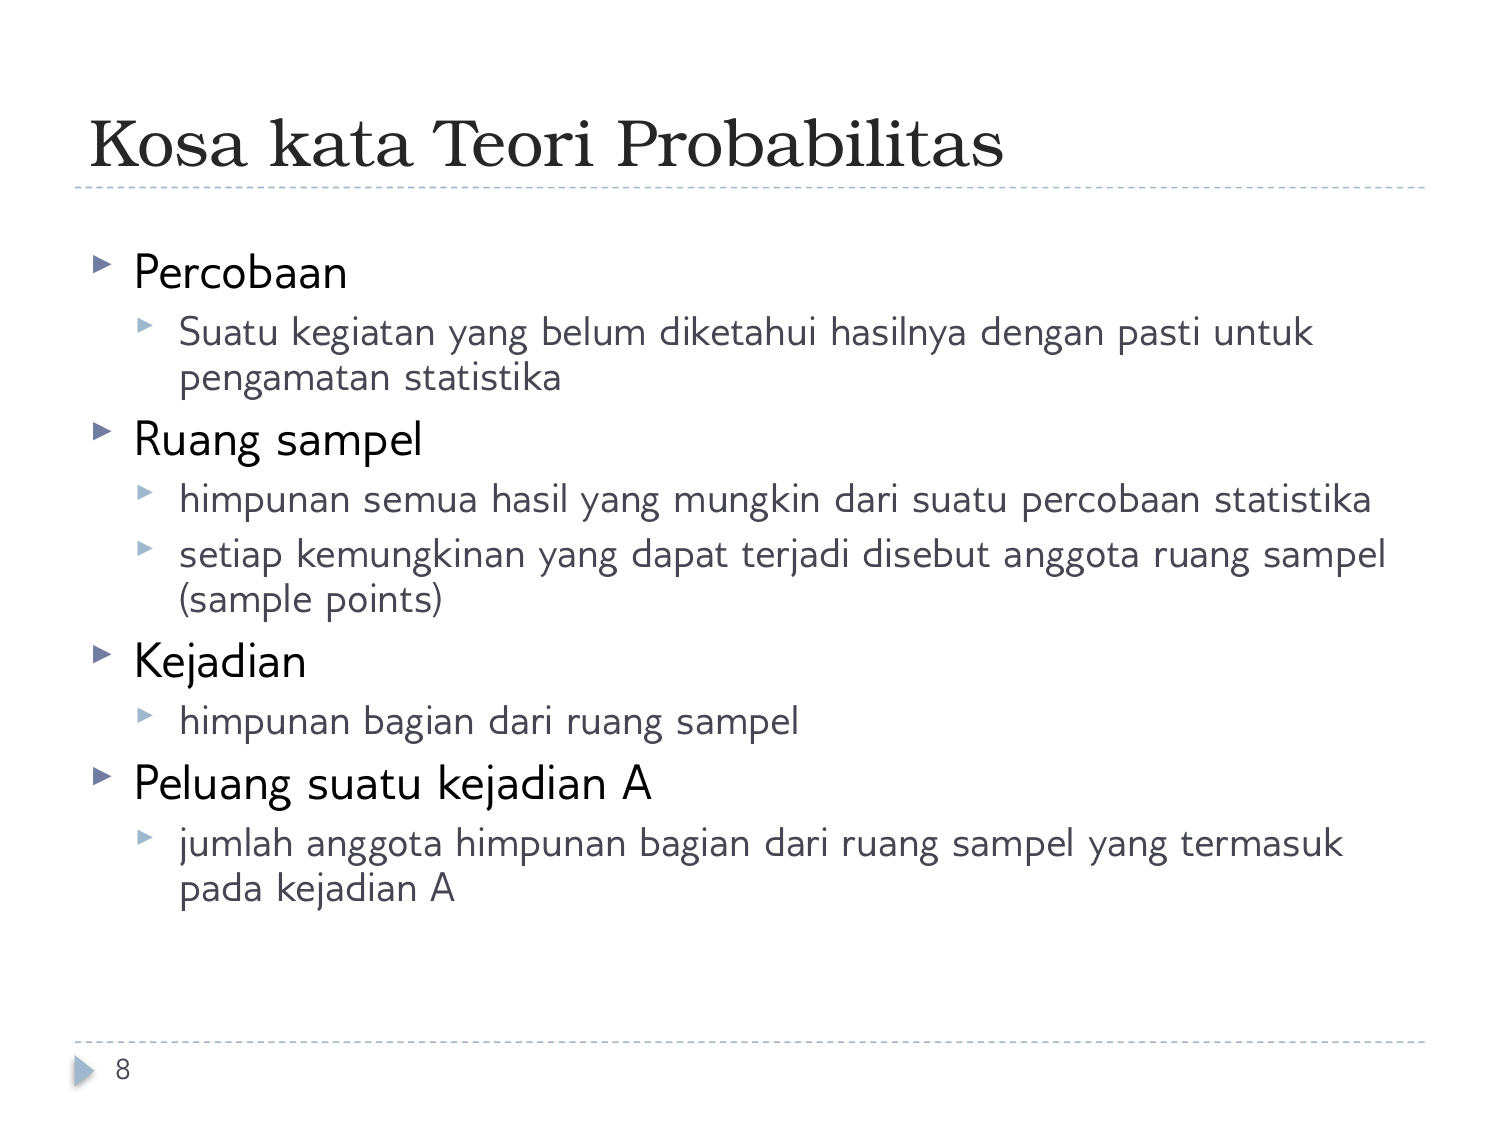

# Kosa kata Teori Probabilitas
Percobaan
Suatu kegiatan yang belum diketahui hasilnya dengan pasti untuk pengamatan statistika
Ruang sampel
himpunan semua hasil yang mungkin dari suatu percobaan statistika
setiap kemungkinan yang dapat terjadi disebut anggota ruang sampel (sample points)
Kejadian
himpunan bagian dari ruang sampel
Peluang suatu kejadian A
jumlah anggota himpunan bagian dari ruang sampel yang termasuk pada kejadian A
8